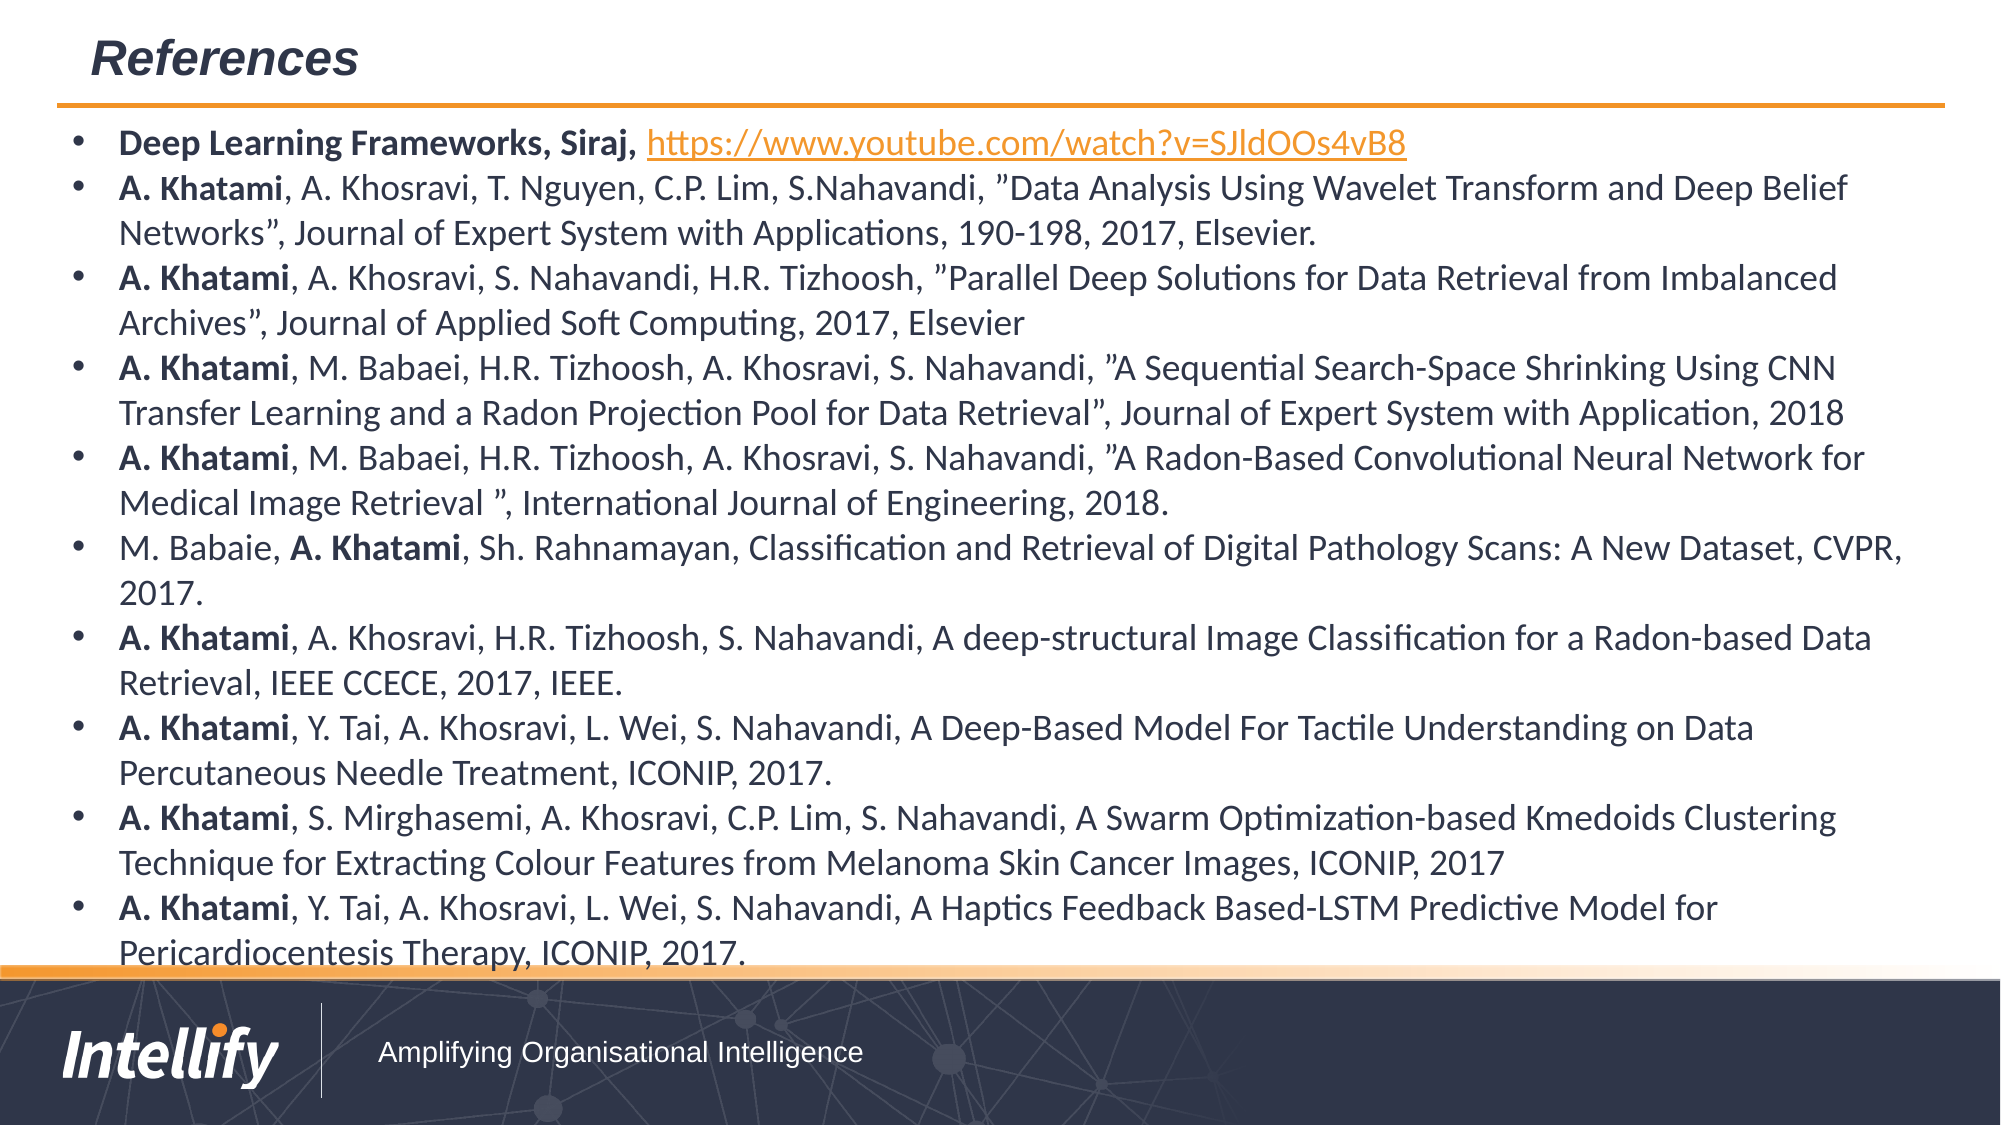

# References
Deep Learning Frameworks, Siraj, https://www.youtube.com/watch?v=SJldOOs4vB8
A. Khatami, A. Khosravi, T. Nguyen, C.P. Lim, S.Nahavandi, ”Data Analysis Using Wavelet Transform and Deep Belief Networks”, Journal of Expert System with Applications, 190-198, 2017, Elsevier.
A. Khatami, A. Khosravi, S. Nahavandi, H.R. Tizhoosh, ”Parallel Deep Solutions for Data Retrieval from Imbalanced Archives”, Journal of Applied Soft Computing, 2017, Elsevier
A. Khatami, M. Babaei, H.R. Tizhoosh, A. Khosravi, S. Nahavandi, ”A Sequential Search-Space Shrinking Using CNN Transfer Learning and a Radon Projection Pool for Data Retrieval”, Journal of Expert System with Application, 2018
A. Khatami, M. Babaei, H.R. Tizhoosh, A. Khosravi, S. Nahavandi, ”A Radon-Based Convolutional Neural Network for Medical Image Retrieval ”, International Journal of Engineering, 2018.
M. Babaie, A. Khatami, Sh. Rahnamayan, Classiﬁcation and Retrieval of Digital Pathology Scans: A New Dataset, CVPR, 2017.
A. Khatami, A. Khosravi, H.R. Tizhoosh, S. Nahavandi, A deep-structural Image Classiﬁcation for a Radon-based Data Retrieval, IEEE CCECE, 2017, IEEE.
A. Khatami, Y. Tai, A. Khosravi, L. Wei, S. Nahavandi, A Deep-Based Model For Tactile Understanding on Data Percutaneous Needle Treatment, ICONIP, 2017.
A. Khatami, S. Mirghasemi, A. Khosravi, C.P. Lim, S. Nahavandi, A Swarm Optimization-based Kmedoids Clustering Technique for Extracting Colour Features from Melanoma Skin Cancer Images, ICONIP, 2017
A. Khatami, Y. Tai, A. Khosravi, L. Wei, S. Nahavandi, A Haptics Feedback Based-LSTM Predictive Model for Pericardiocentesis Therapy, ICONIP, 2017.